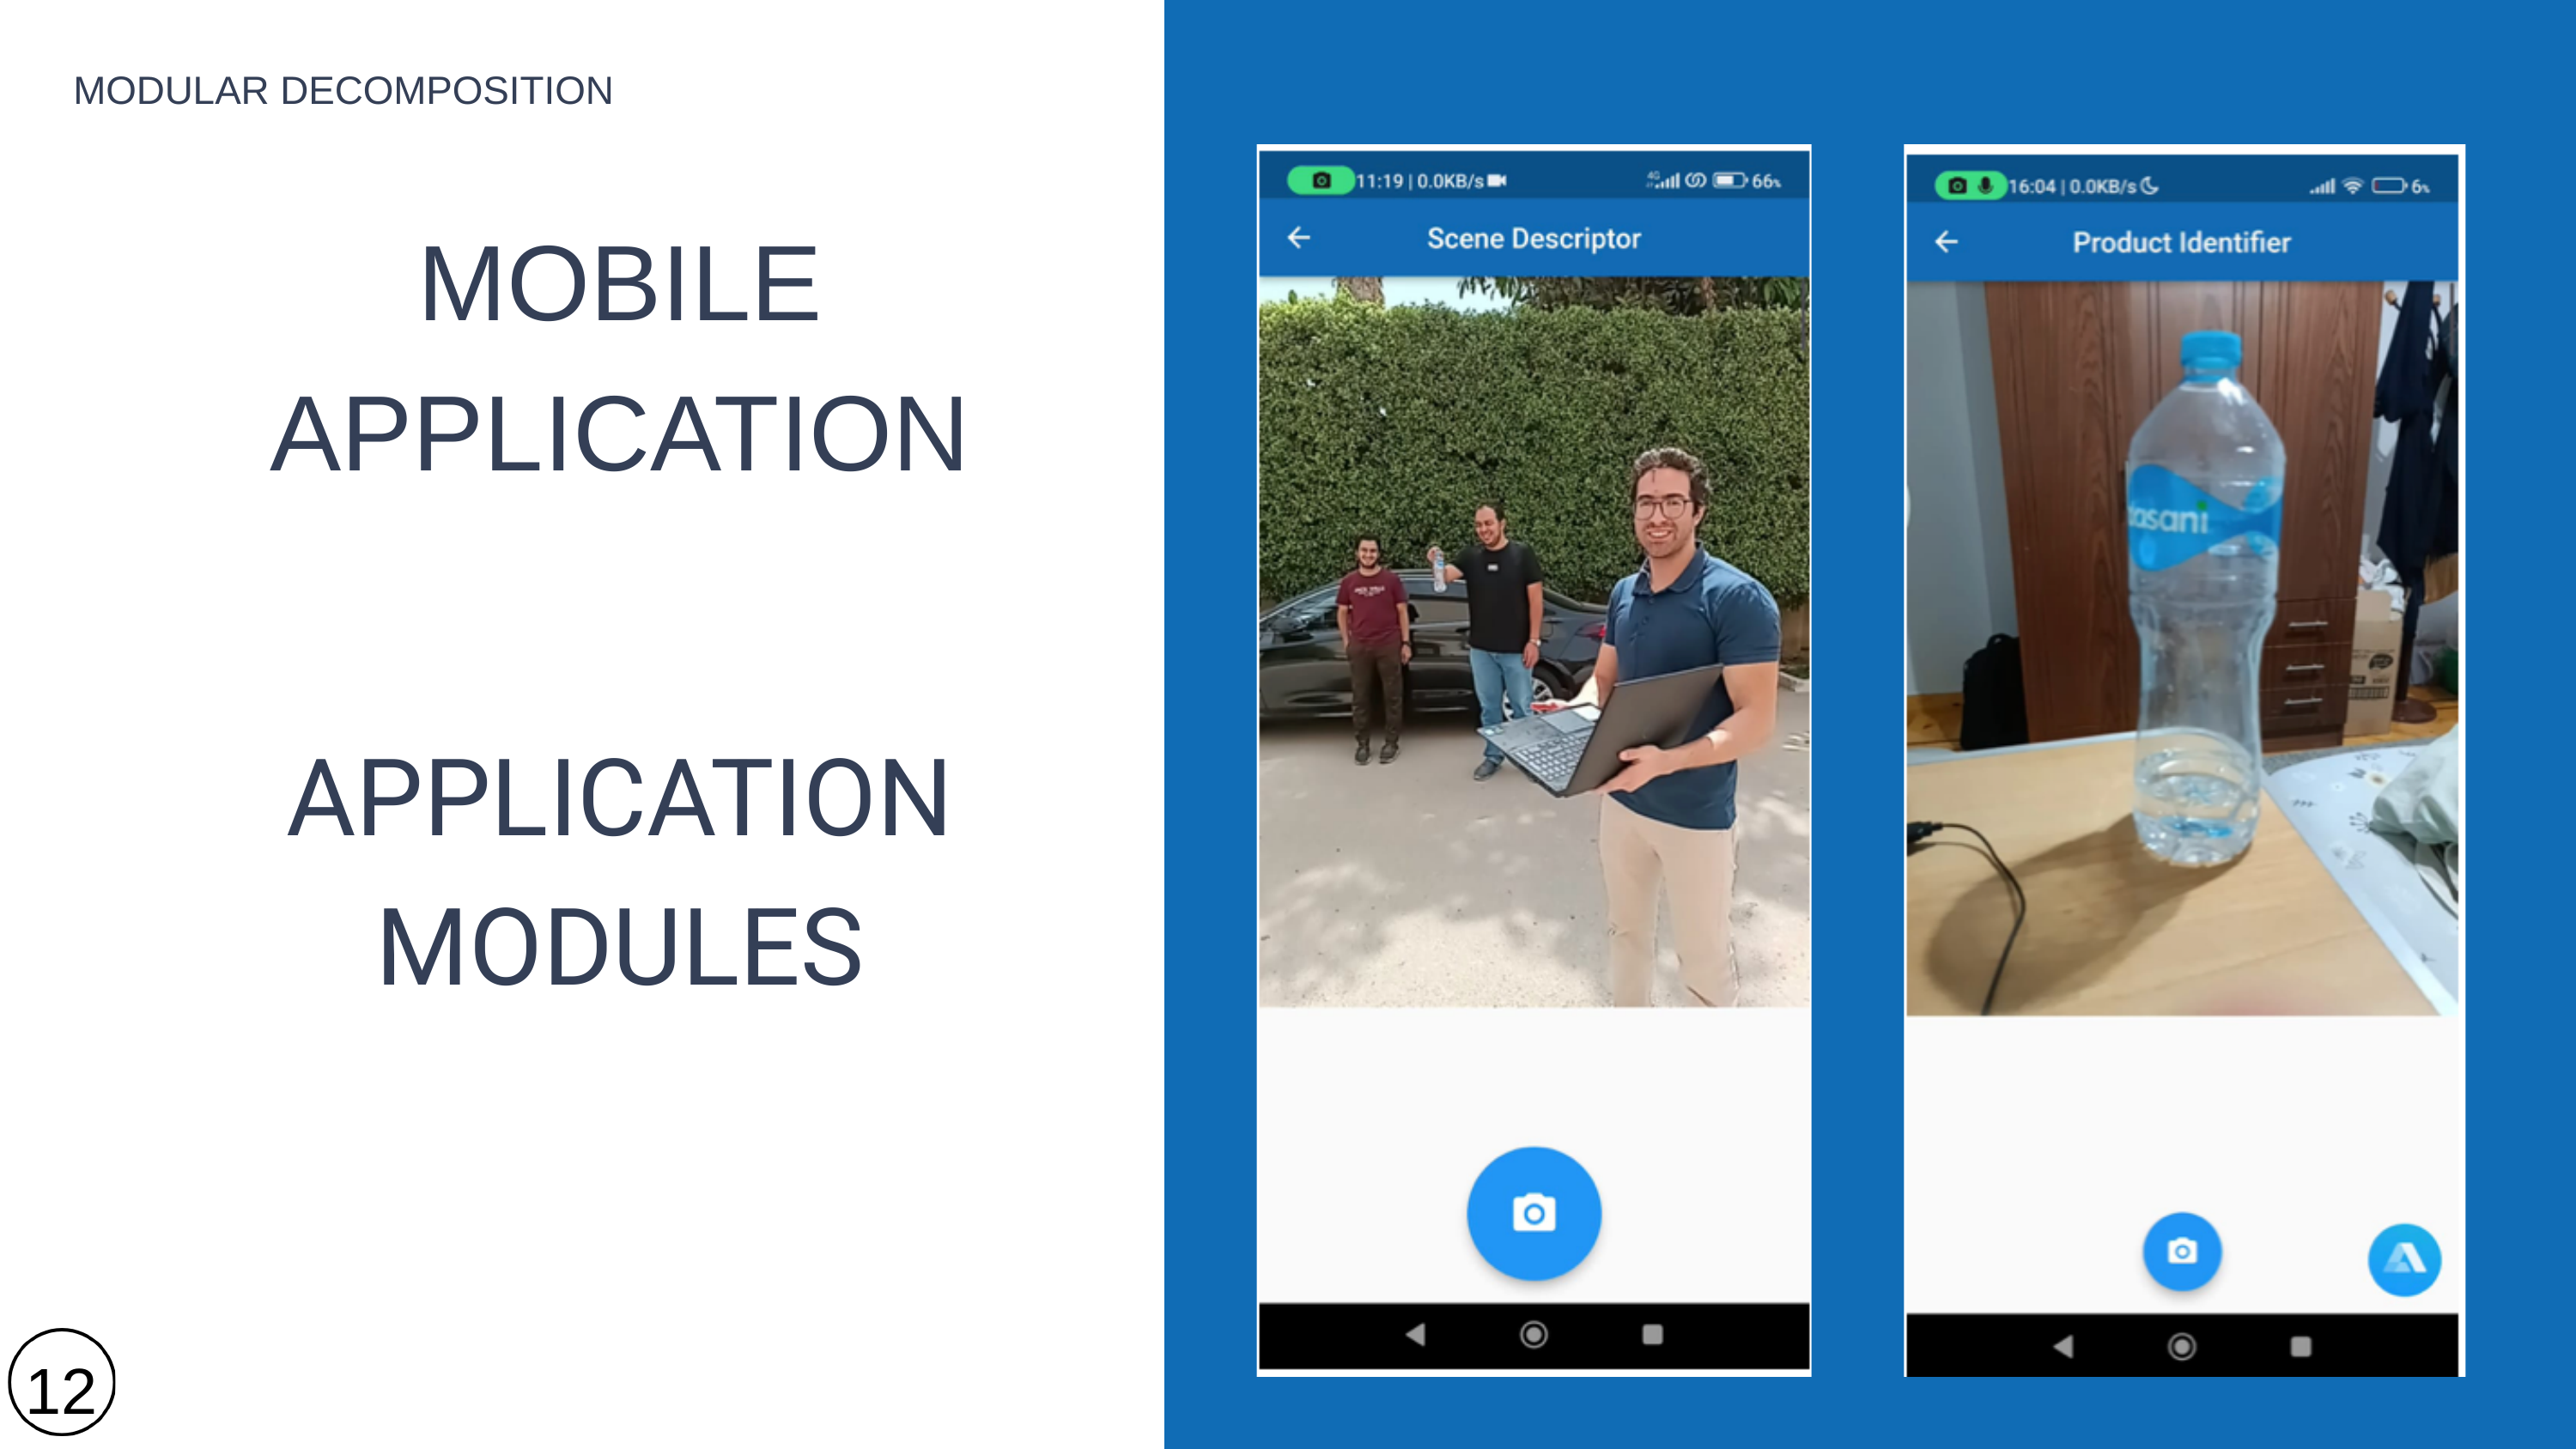

MODULAR DECOMPOSITION

MOBILE APPLICATION
APPLICATION MODULES

12